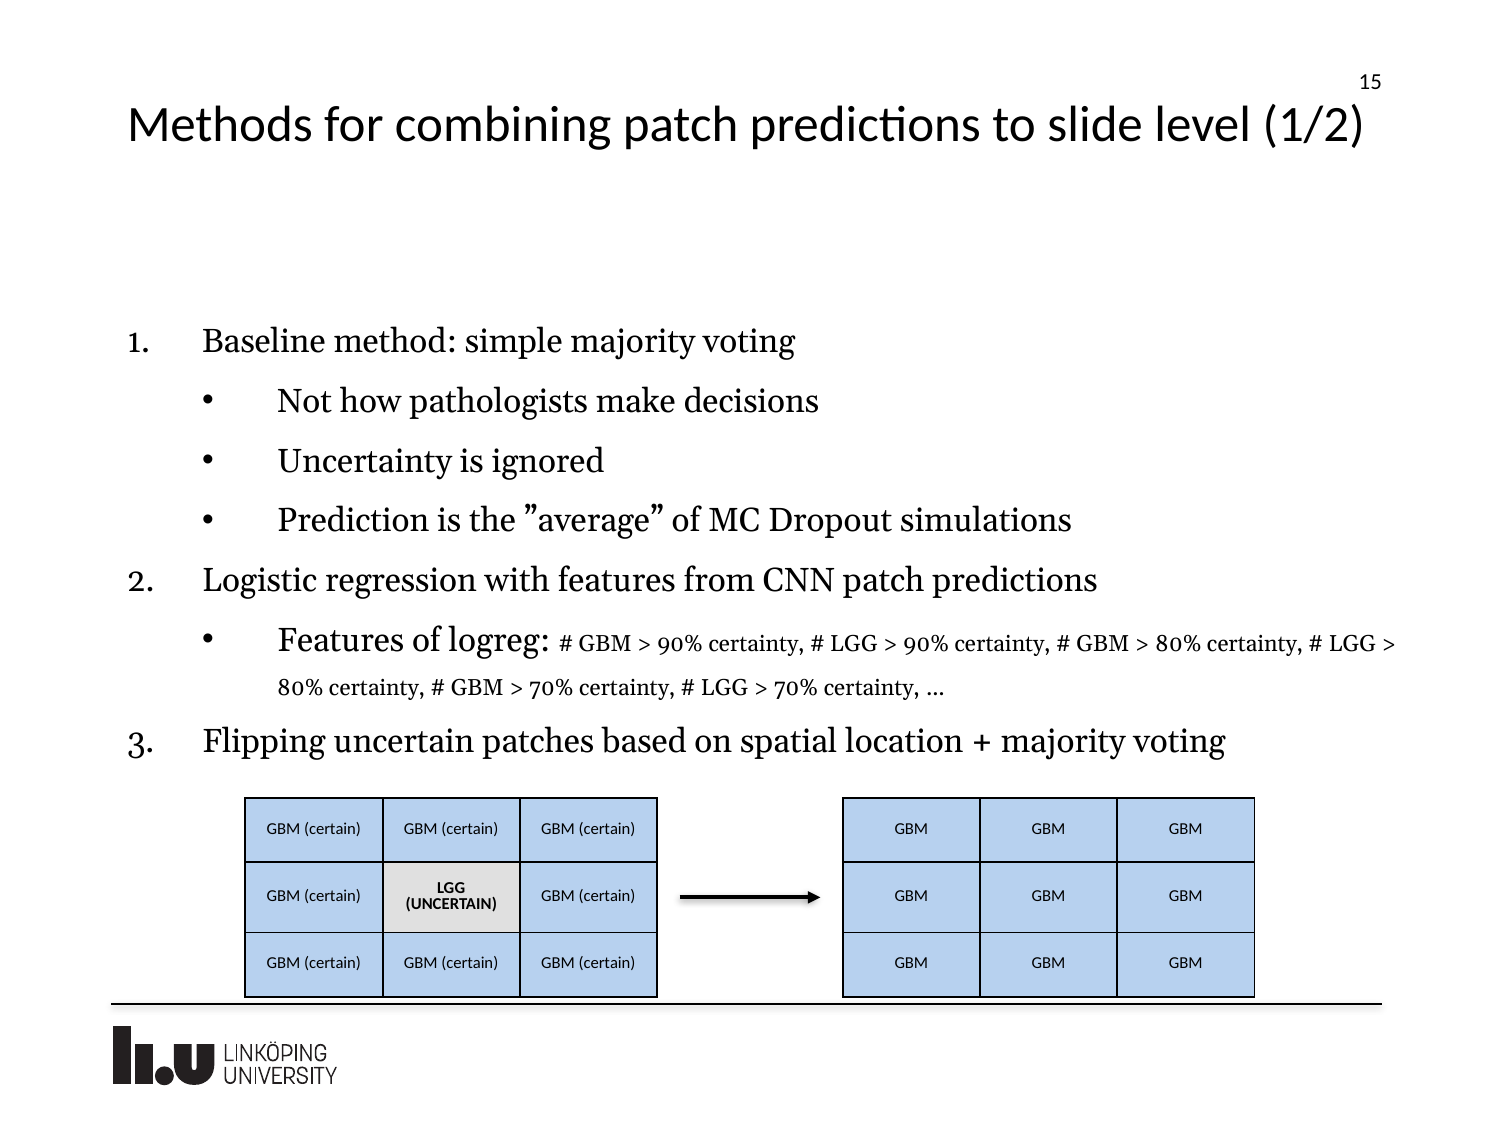

15
# Methods for combining patch predictions to slide level (1/2)
Baseline method: simple majority voting
Not how pathologists make decisions
Uncertainty is ignored
Prediction is the ”average” of MC Dropout simulations
Logistic regression with features from CNN patch predictions
Features of logreg: # GBM > 90% certainty, # LGG > 90% certainty, # GBM > 80% certainty, # LGG > 80% certainty, # GBM > 70% certainty, # LGG > 70% certainty, …
Flipping uncertain patches based on spatial location + majority voting
| GBM (certain) | GBM (certain) | GBM (certain) |
| --- | --- | --- |
| GBM (certain) | LGG (UNCERTAIN) | GBM (certain) |
| GBM (certain) | GBM (certain) | GBM (certain) |
| GBM | GBM | GBM |
| --- | --- | --- |
| GBM | GBM | GBM |
| GBM | GBM | GBM |